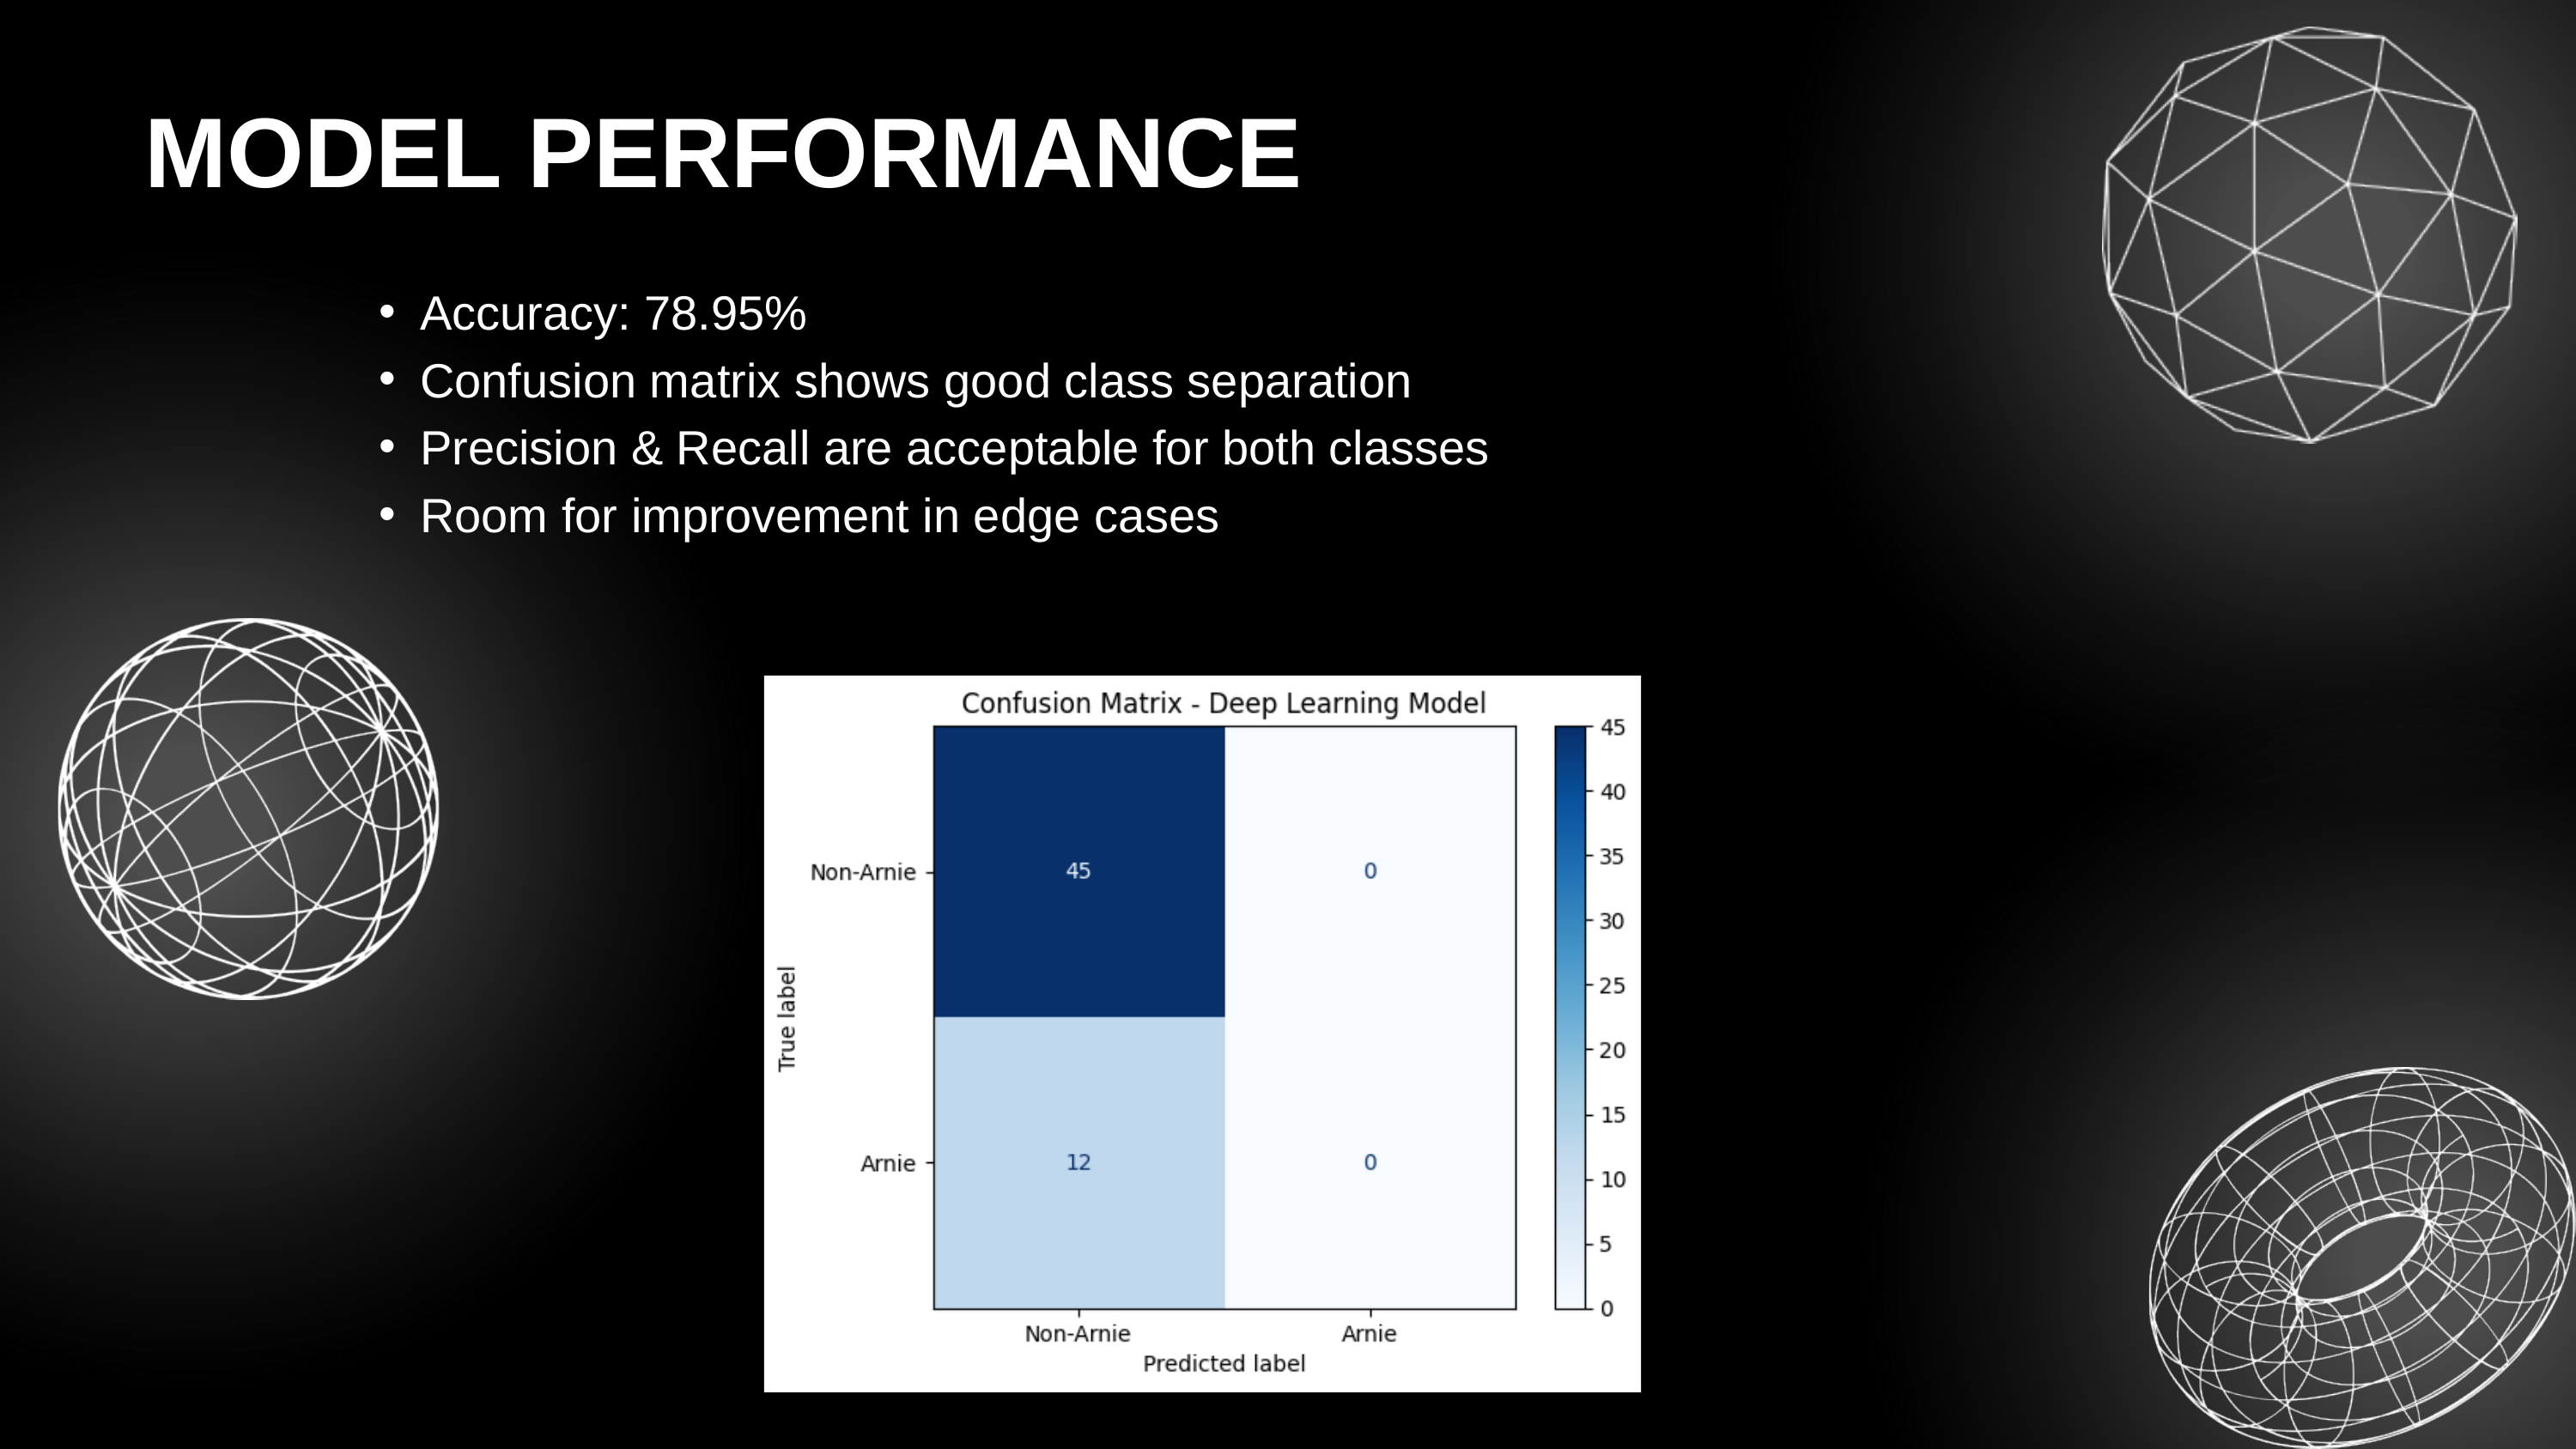

MODEL PERFORMANCE

Accuracy: 78.95%
Confusion matrix shows good class separation
Precision & Recall are acceptable for both classes
Room for improvement in edge cases